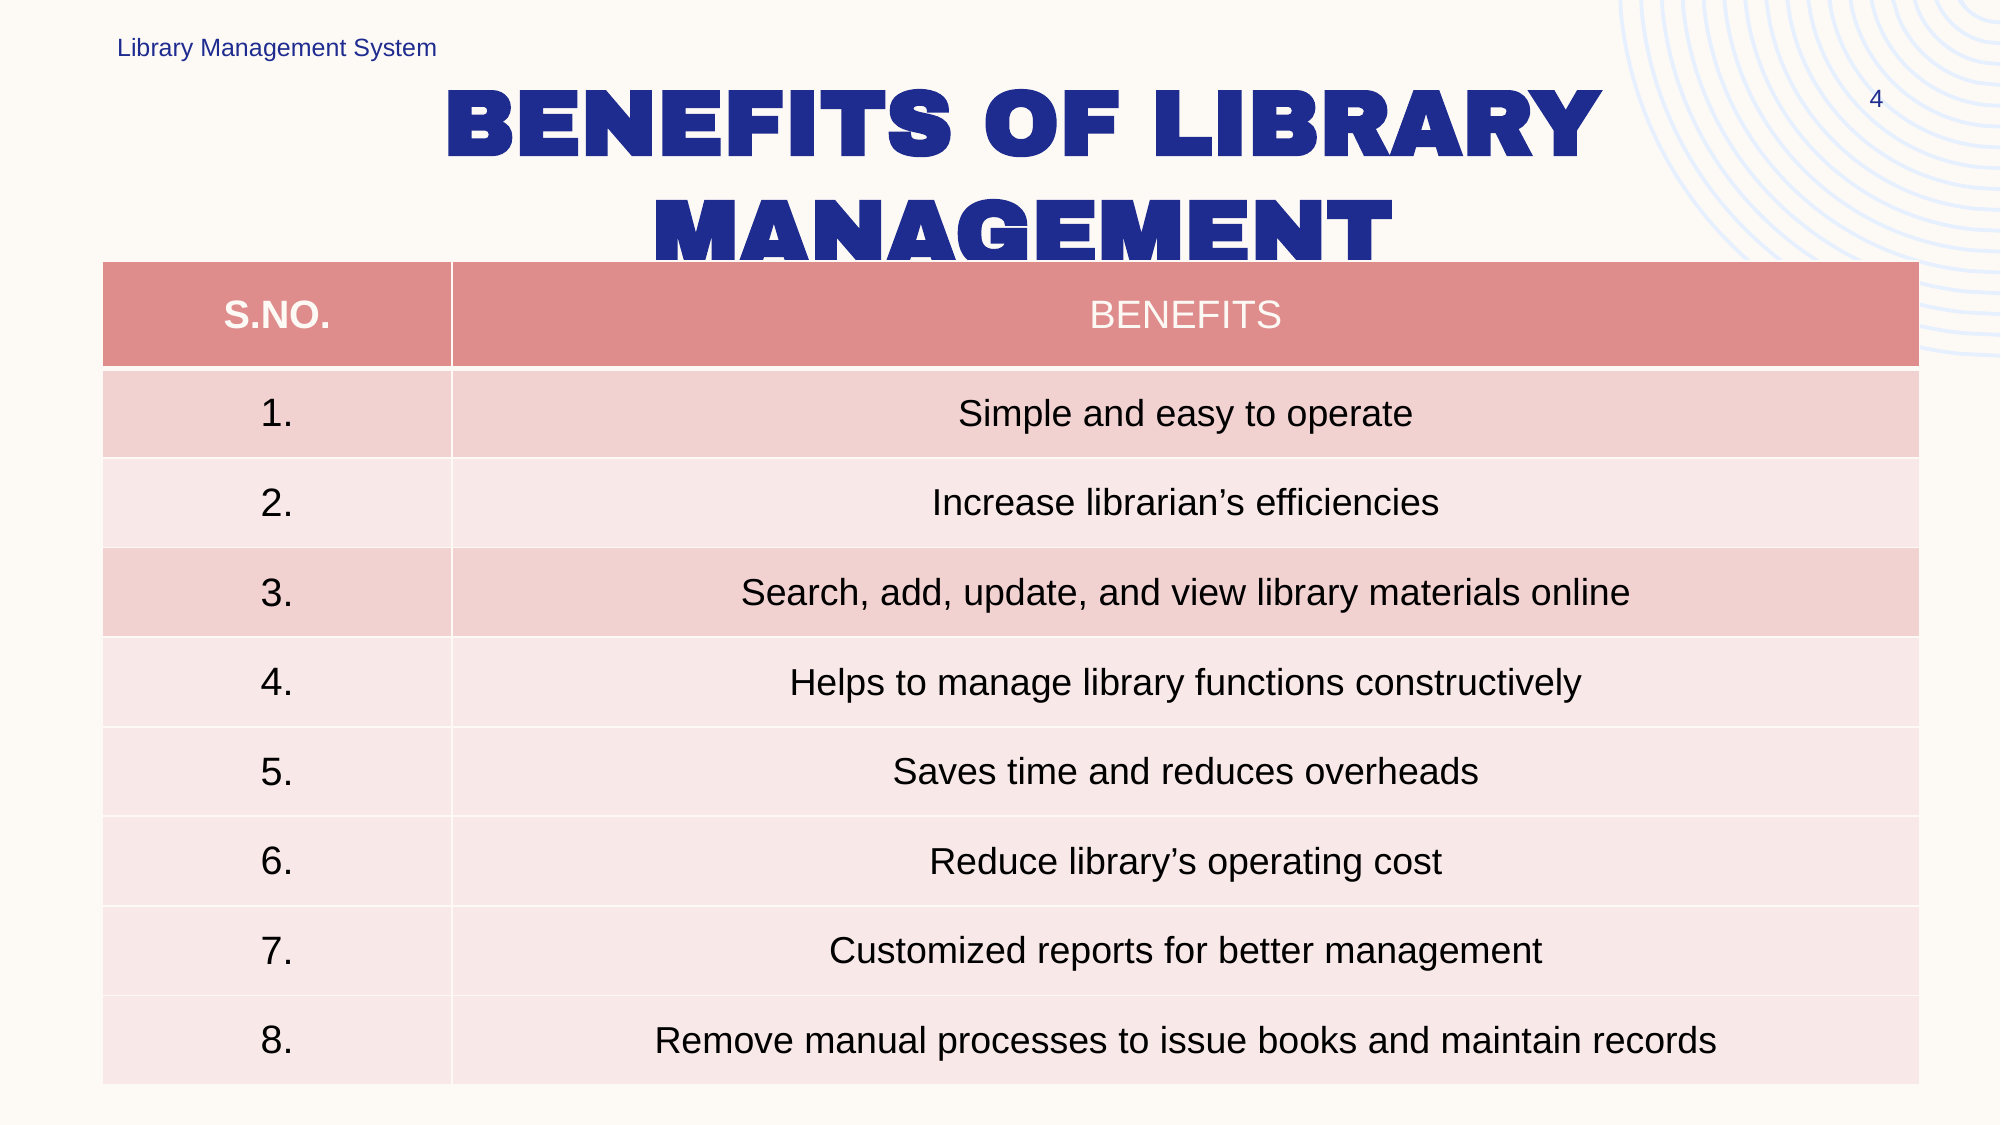

Library Management System
# BENEFITS OF LIBRARY MANAGEMENT
4
| S.NO. | BENEFITS |
| --- | --- |
| 1. | Simple and easy to operate |
| 2. | Increase librarian’s efficiencies |
| 3. | Search, add, update, and view library materials online |
| 4. | Helps to manage library functions constructively |
| 5. | Saves time and reduces overheads |
| 6. | Reduce library’s operating cost |
| 7. | Customized reports for better management |
| 8. | Remove manual processes to issue books and maintain records |